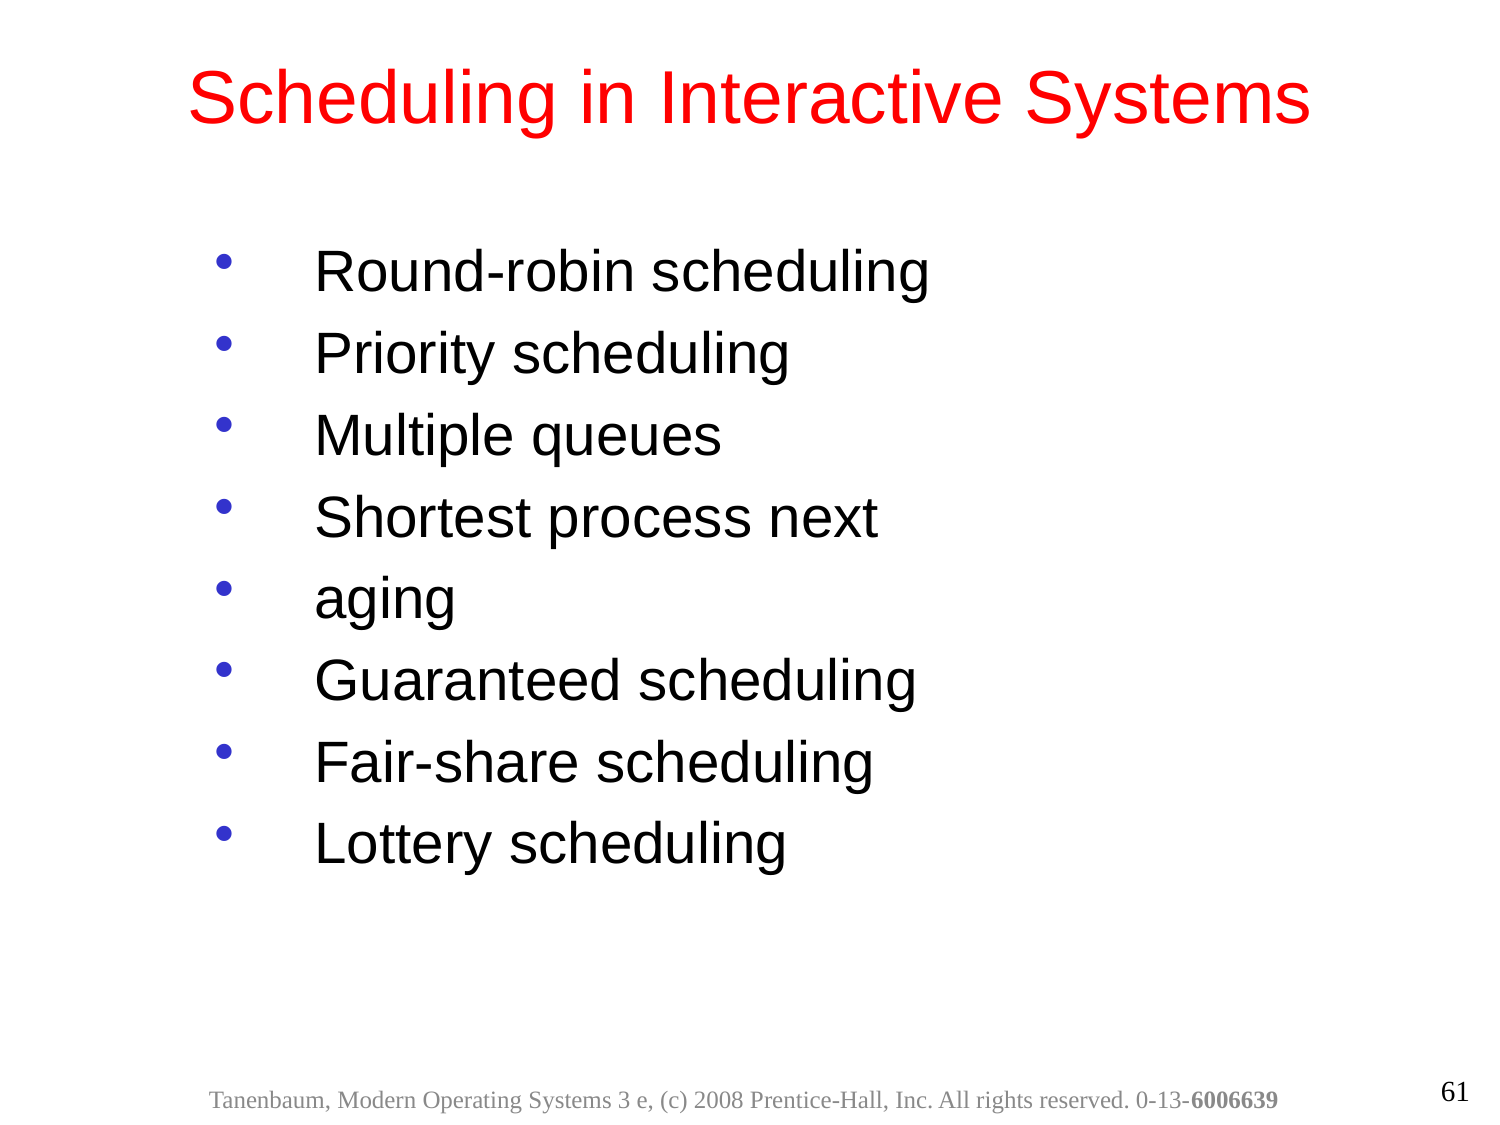

Scheduling in Interactive Systems
Round-robin scheduling
Priority scheduling
Multiple queues
Shortest process next
aging
Guaranteed scheduling
Fair-share scheduling
Lottery scheduling
61
Tanenbaum, Modern Operating Systems 3 e, (c) 2008 Prentice-Hall, Inc. All rights reserved. 0-13-6006639